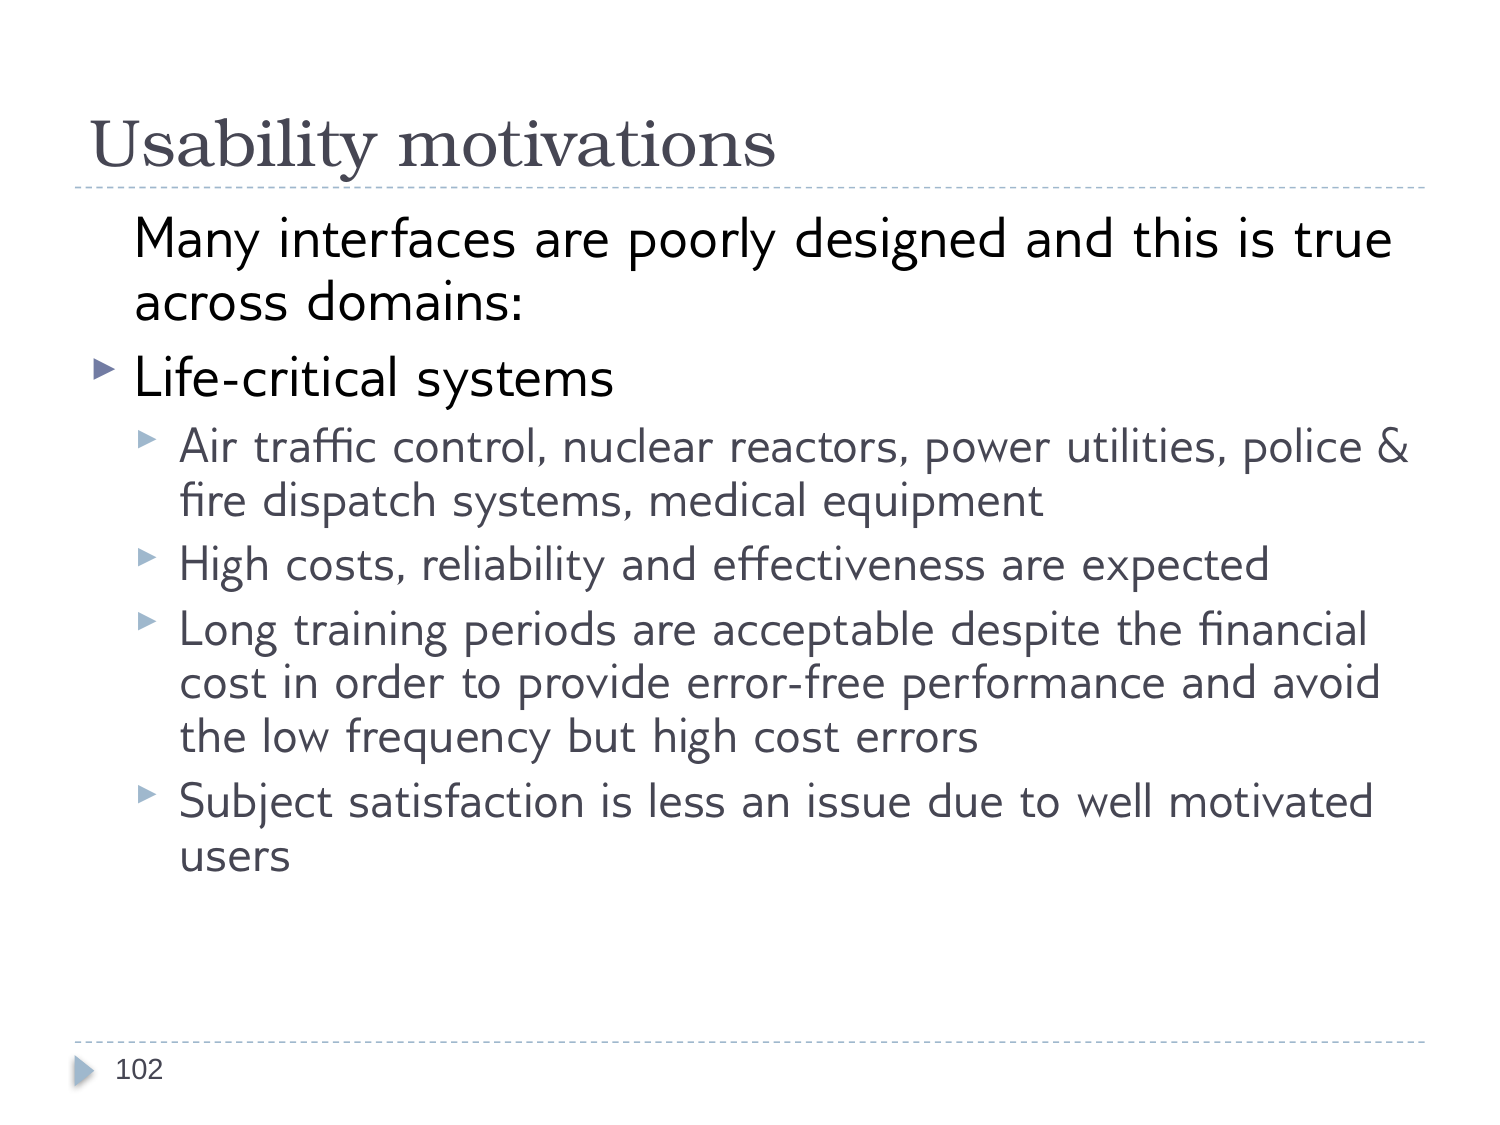

# Usability motivations
	Many interfaces are poorly designed and this is true across domains:
Life-critical systems
Air traffic control, nuclear reactors, power utilities, police & fire dispatch systems, medical equipment
High costs, reliability and effectiveness are expected
Long training periods are acceptable despite the financial cost in order to provide error-free performance and avoid the low frequency but high cost errors
Subject satisfaction is less an issue due to well motivated users
102